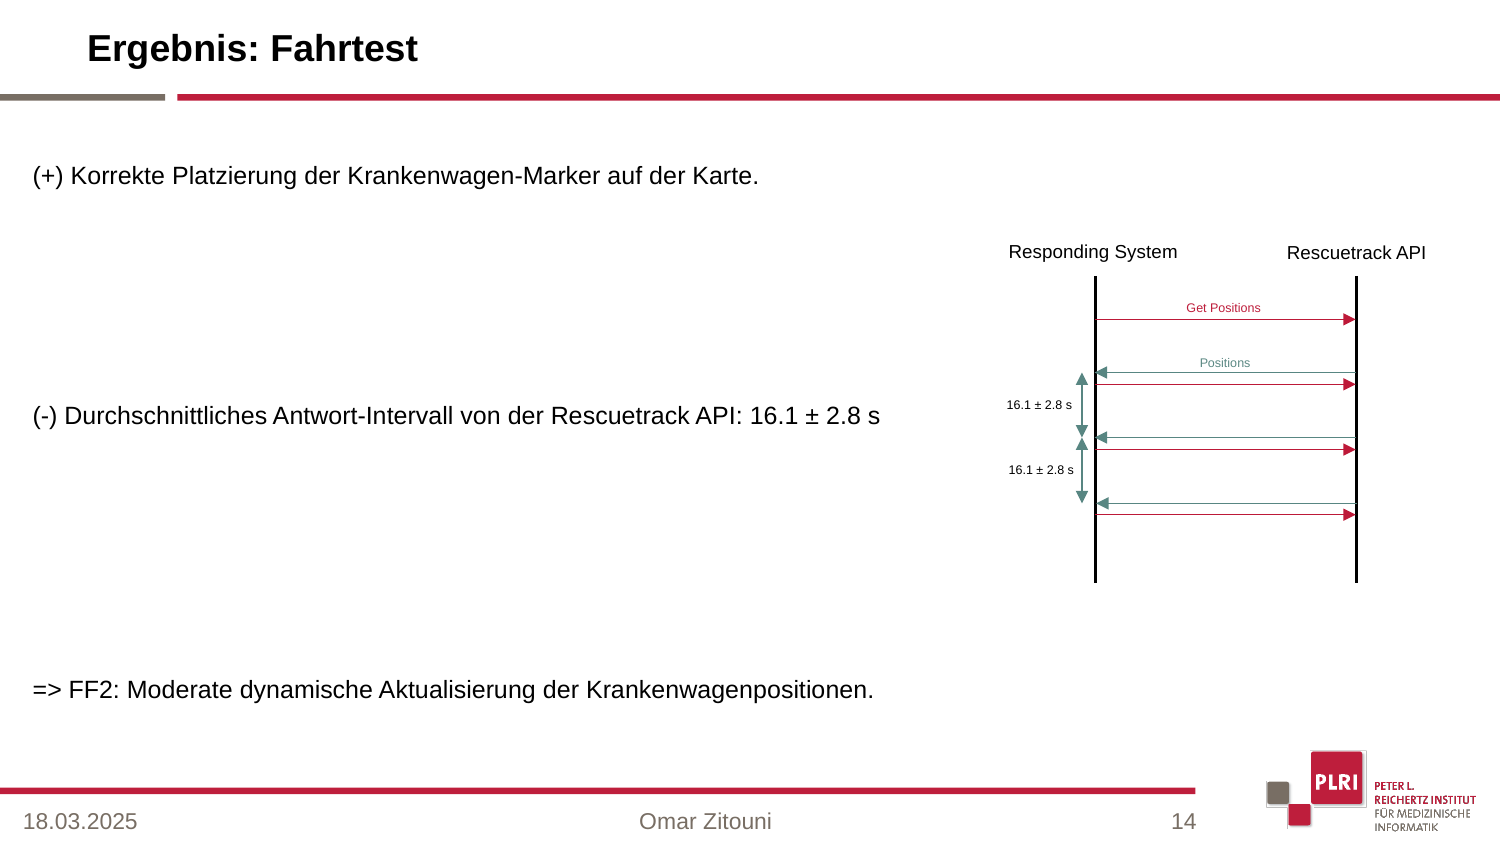

# Ergebnis: Fahrtest

(+) Korrekte Platzierung der Krankenwagen-Marker auf der Karte.

(-) Durchschnittliches Antwort-Intervall von der Rescuetrack API: 16.1 ± 2.8 s

=> FF2: Moderate dynamische Aktualisierung der Krankenwagenpositionen.
Responding System
Rescuetrack API
Get Positions

Positions
16.1 ± 2.8 s
16.1 ± 2.8 s

18.03.2025
Omar Zitouni
14